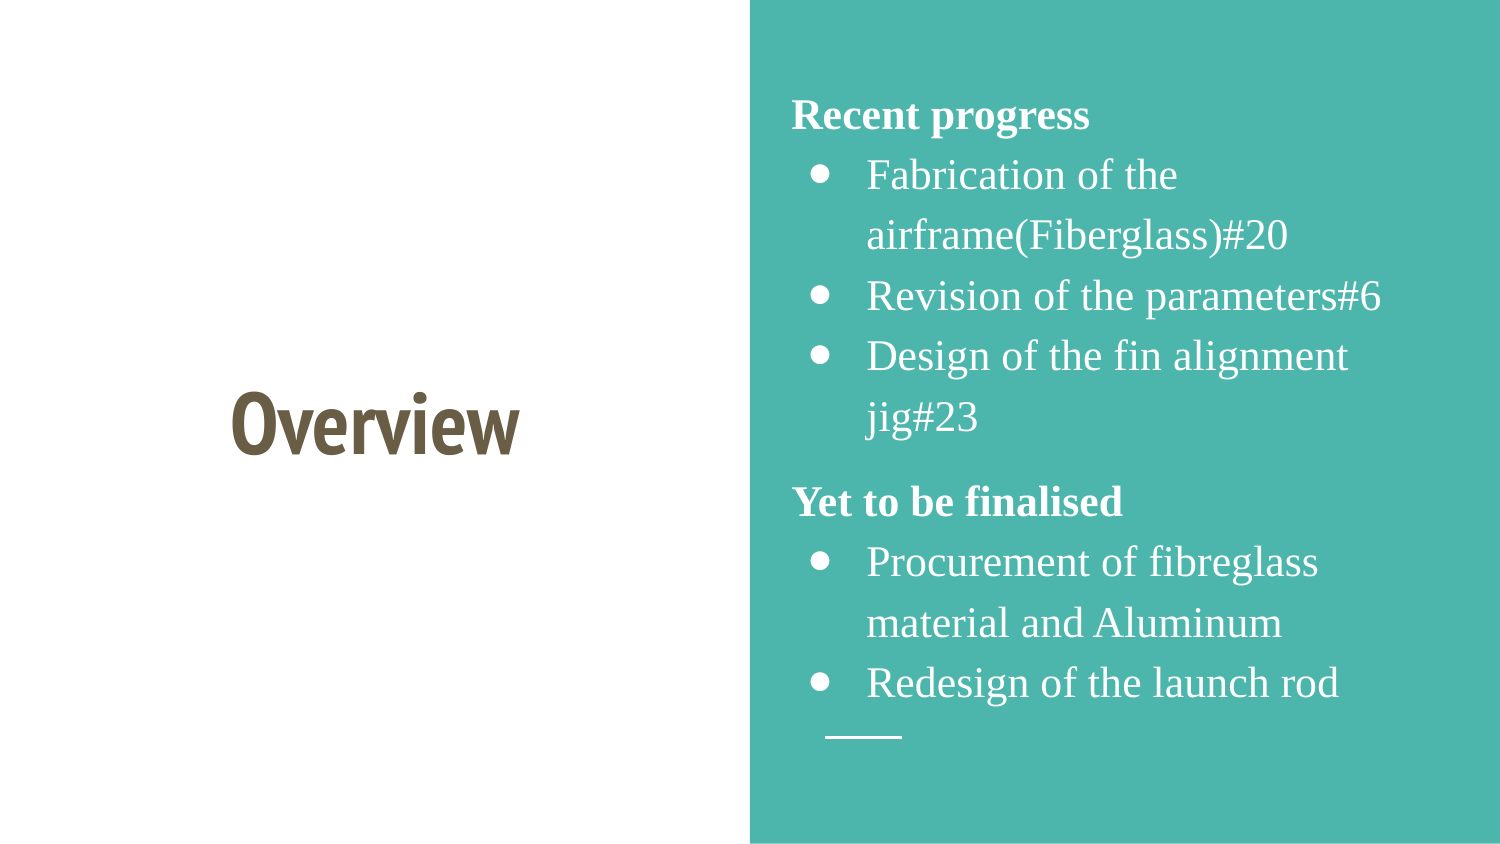

Recent progress
Fabrication of the airframe(Fiberglass)#20
Revision of the parameters#6
Design of the fin alignment jig#23
Yet to be finalised
Procurement of fibreglass material and Aluminum
Redesign of the launch rod

# Overview